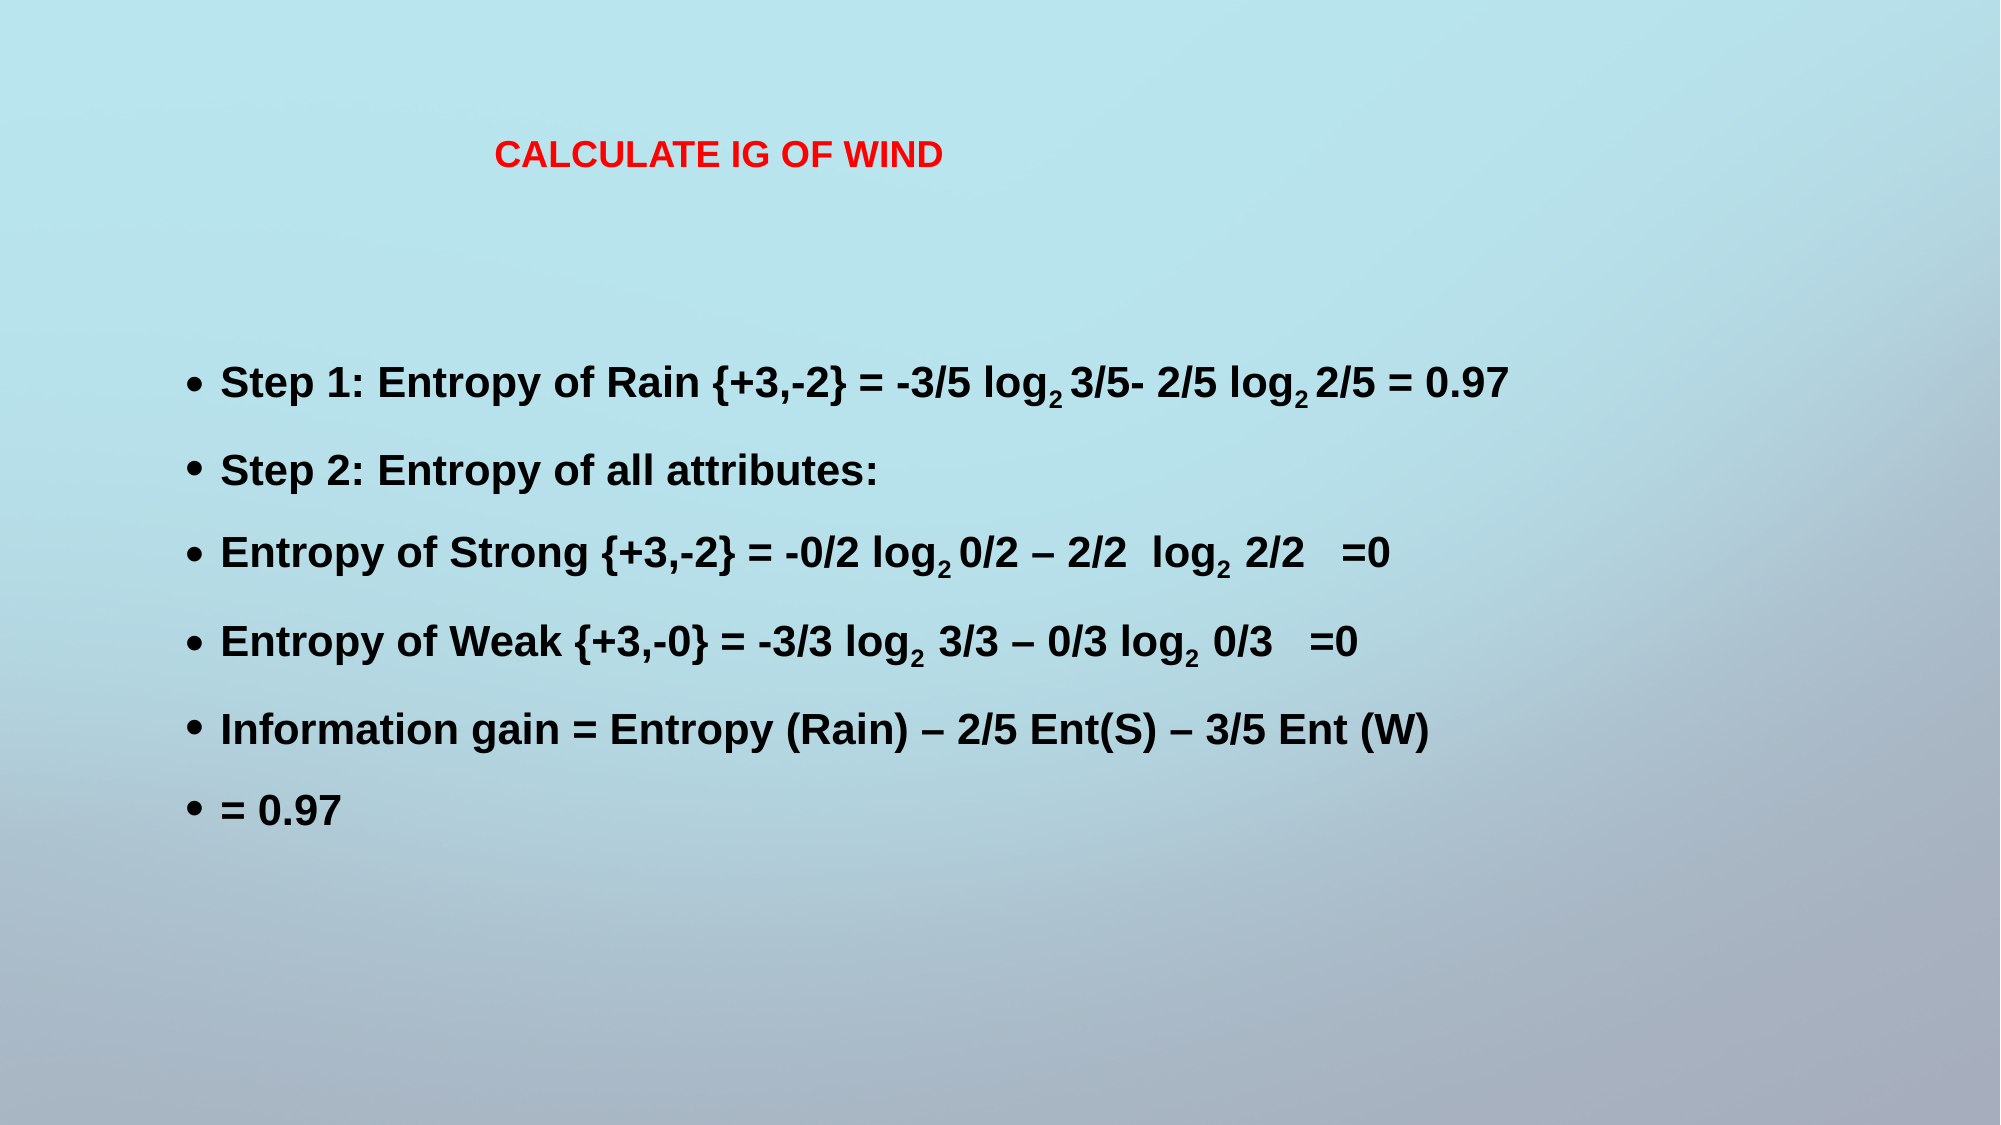

CALCULATE IG OF WIND

Step 1: Entropy of Rain {+3,-2} = -3/5 log2 3/5- 2/5 log2 2/5 = 0.97
Step 2: Entropy of all attributes:
Entropy of Strong {+3,-2} = -0/2 log2 0/2 – 2/2  log2  2/2   =0
Entropy of Weak {+3,-0} = -3/3 log2  3/3 – 0/3 log2  0/3   =0
Information gain = Entropy (Rain) – 2/5 Ent(S) – 3/5 Ent (W)
= 0.97

20